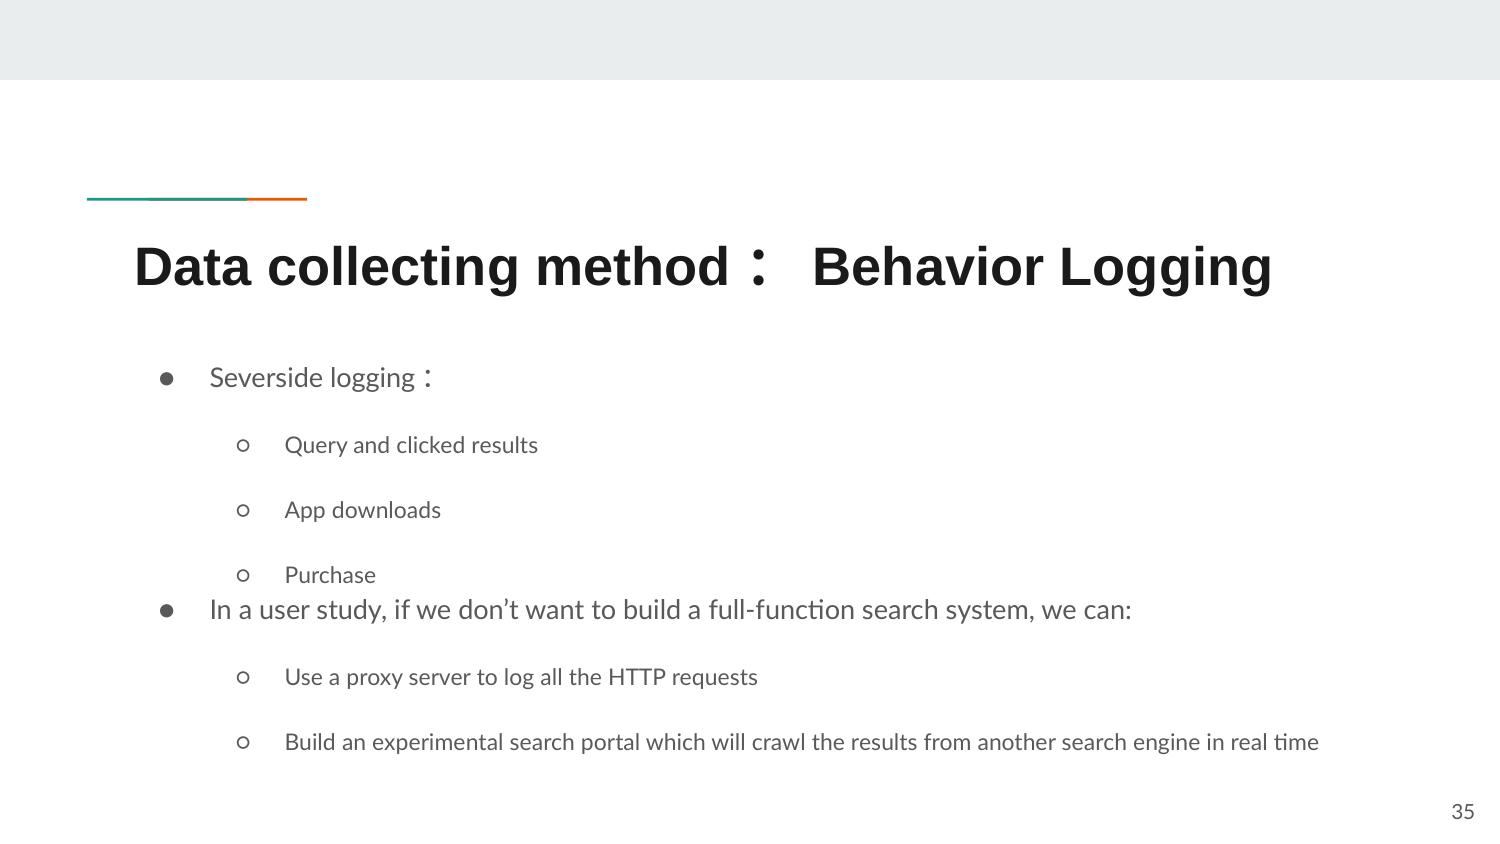

# Data collecting method：Behavior Logging
Severside logging：
Query and clicked results
App downloads
Purchase
In a user study, if we don’t want to build a full-function search system, we can:
Use a proxy server to log all the HTTP requests
Build an experimental search portal which will crawl the results from another search engine in real time
35